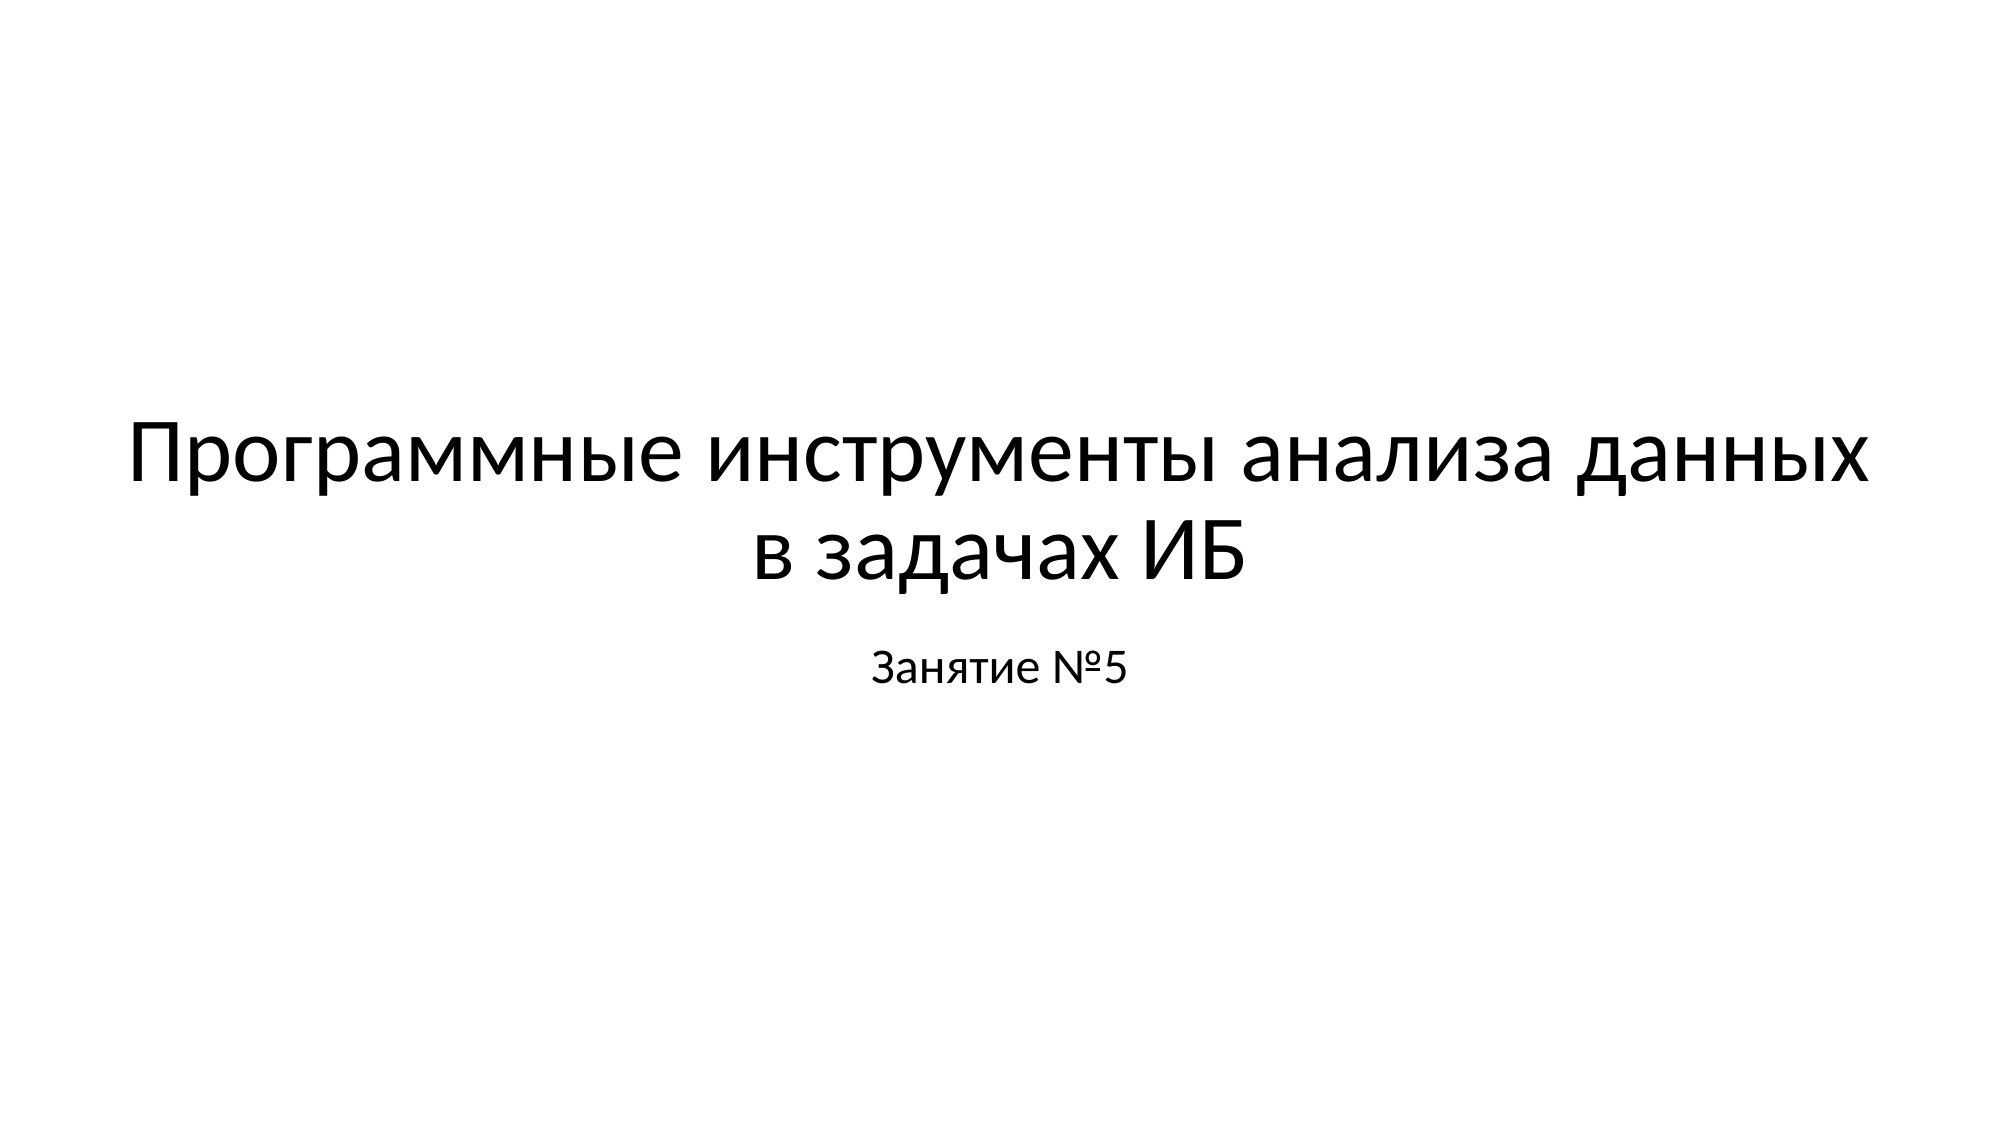

# Программные инструменты анализа данных в задачах ИБ
Занятие №5